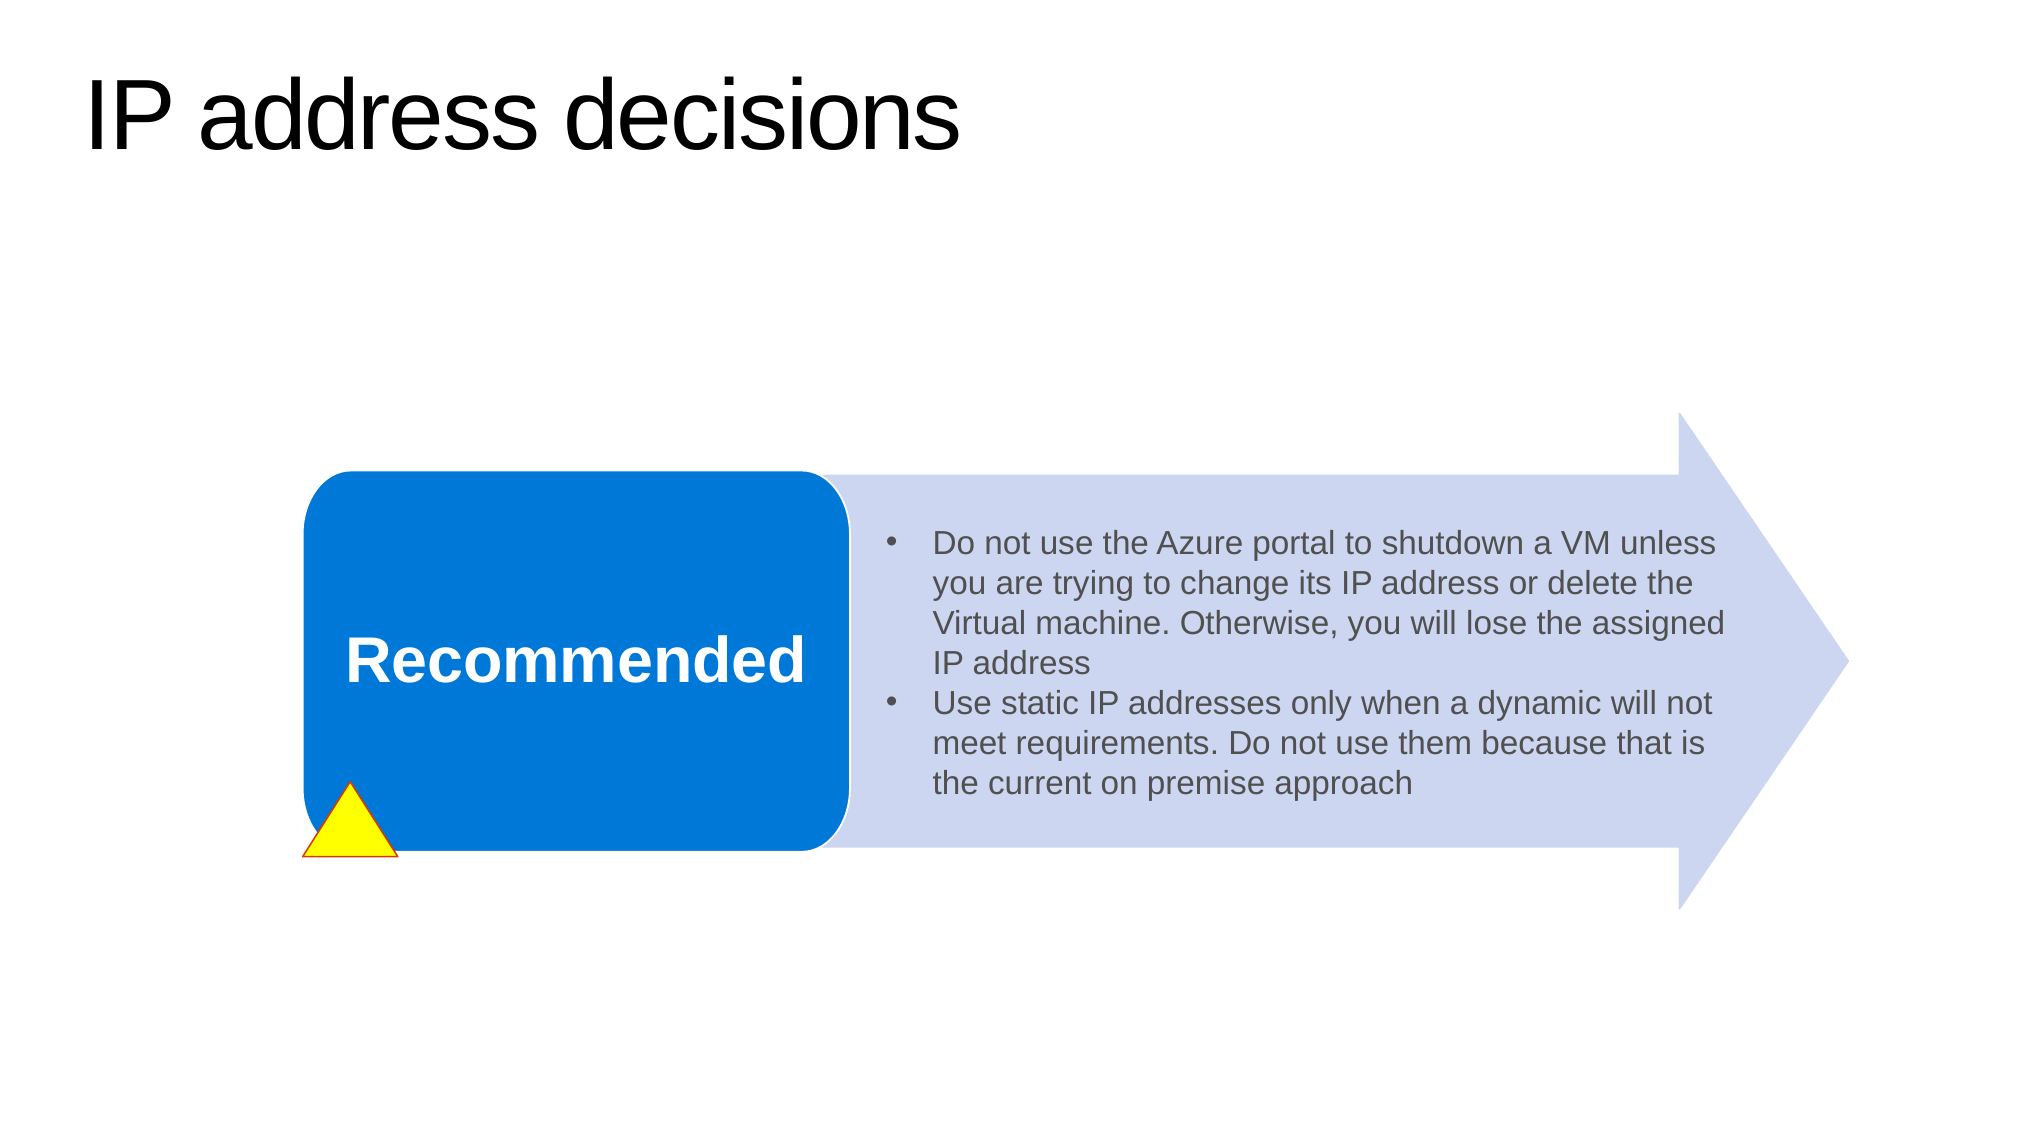

# IP address decisions
Do not use the Azure portal to shutdown a VM unless you are trying to change its IP address or delete the Virtual machine. Otherwise, you will lose the assigned IP address
Use static IP addresses only when a dynamic will not meet requirements. Do not use them because that is the current on premise approach
Recommended